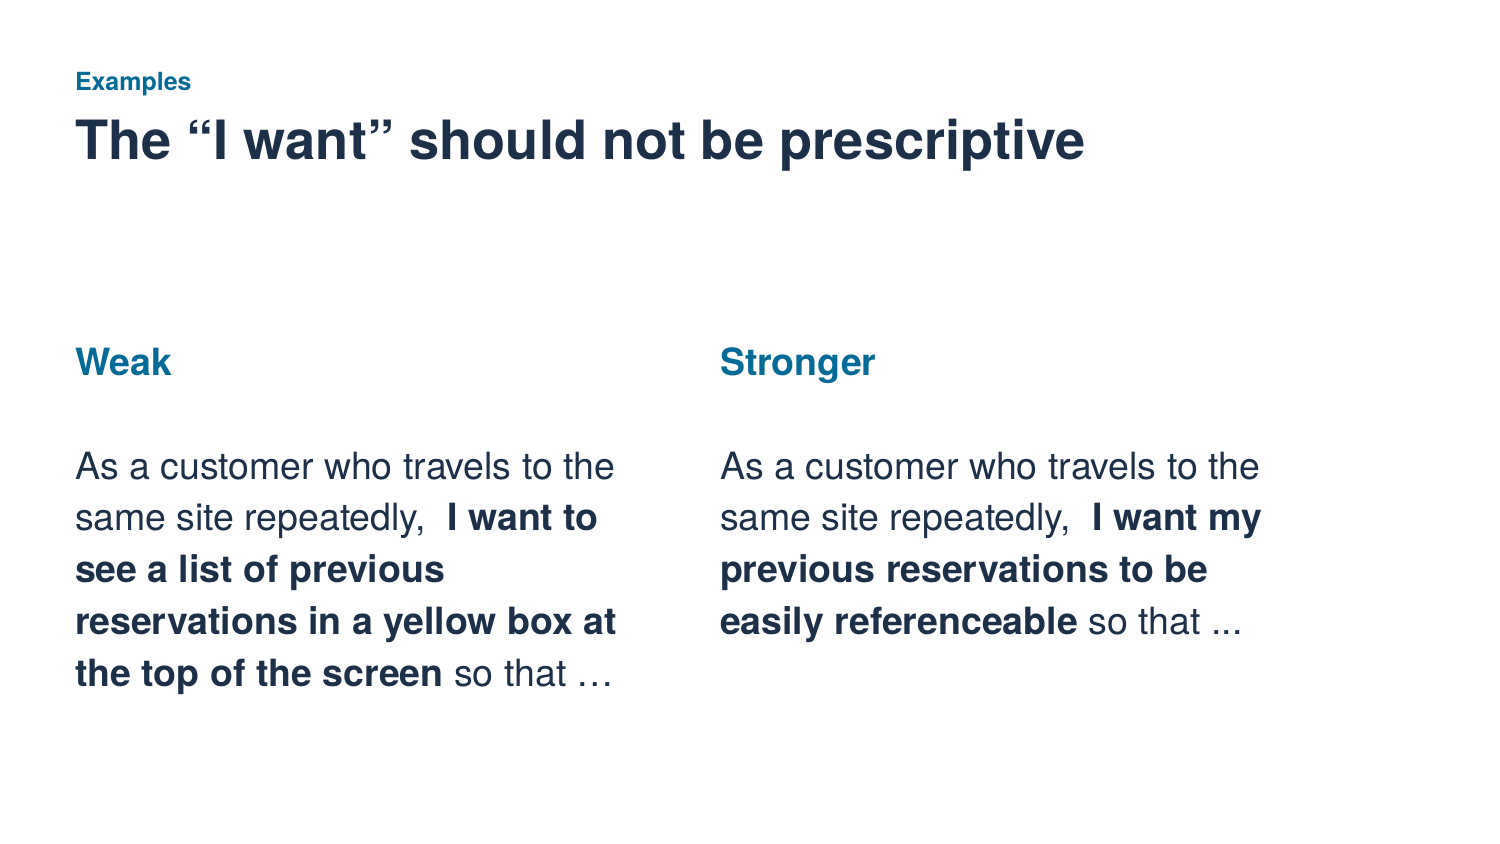

Examples
# The “I want” should not be prescriptive
Weak

As a customer who travels to the same site repeatedly,  I want to see a list of previous reservations in a yellow box at the top of the screen so that …

Stronger

As a customer who travels to the same site repeatedly,  I want my previous reservations to be easily referenceable so that ...